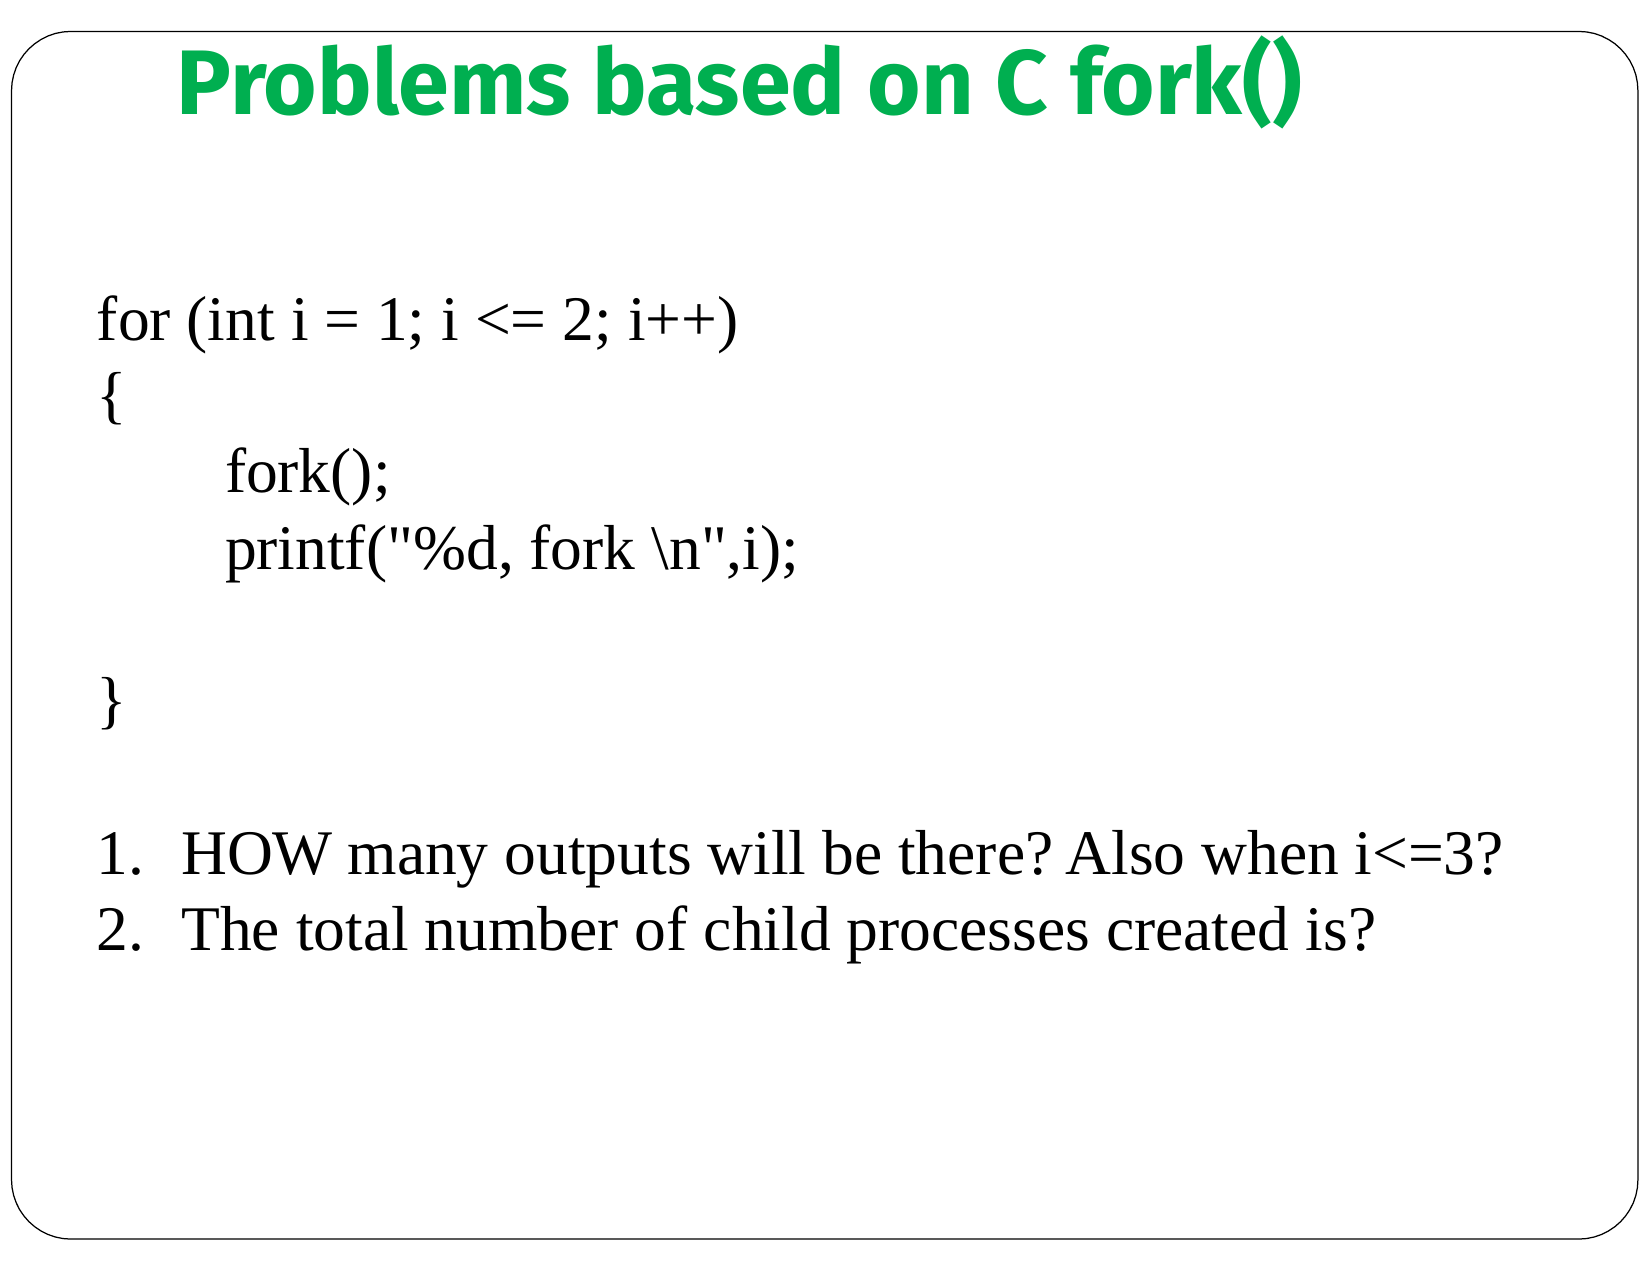

# Problems based on C fork()
for (int i = 1; i <= 2; i++)
{
        fork();
        printf("%d, fork \n",i);

}

HOW many outputs will be there? Also when i<=3?
The total number of child processes created is?